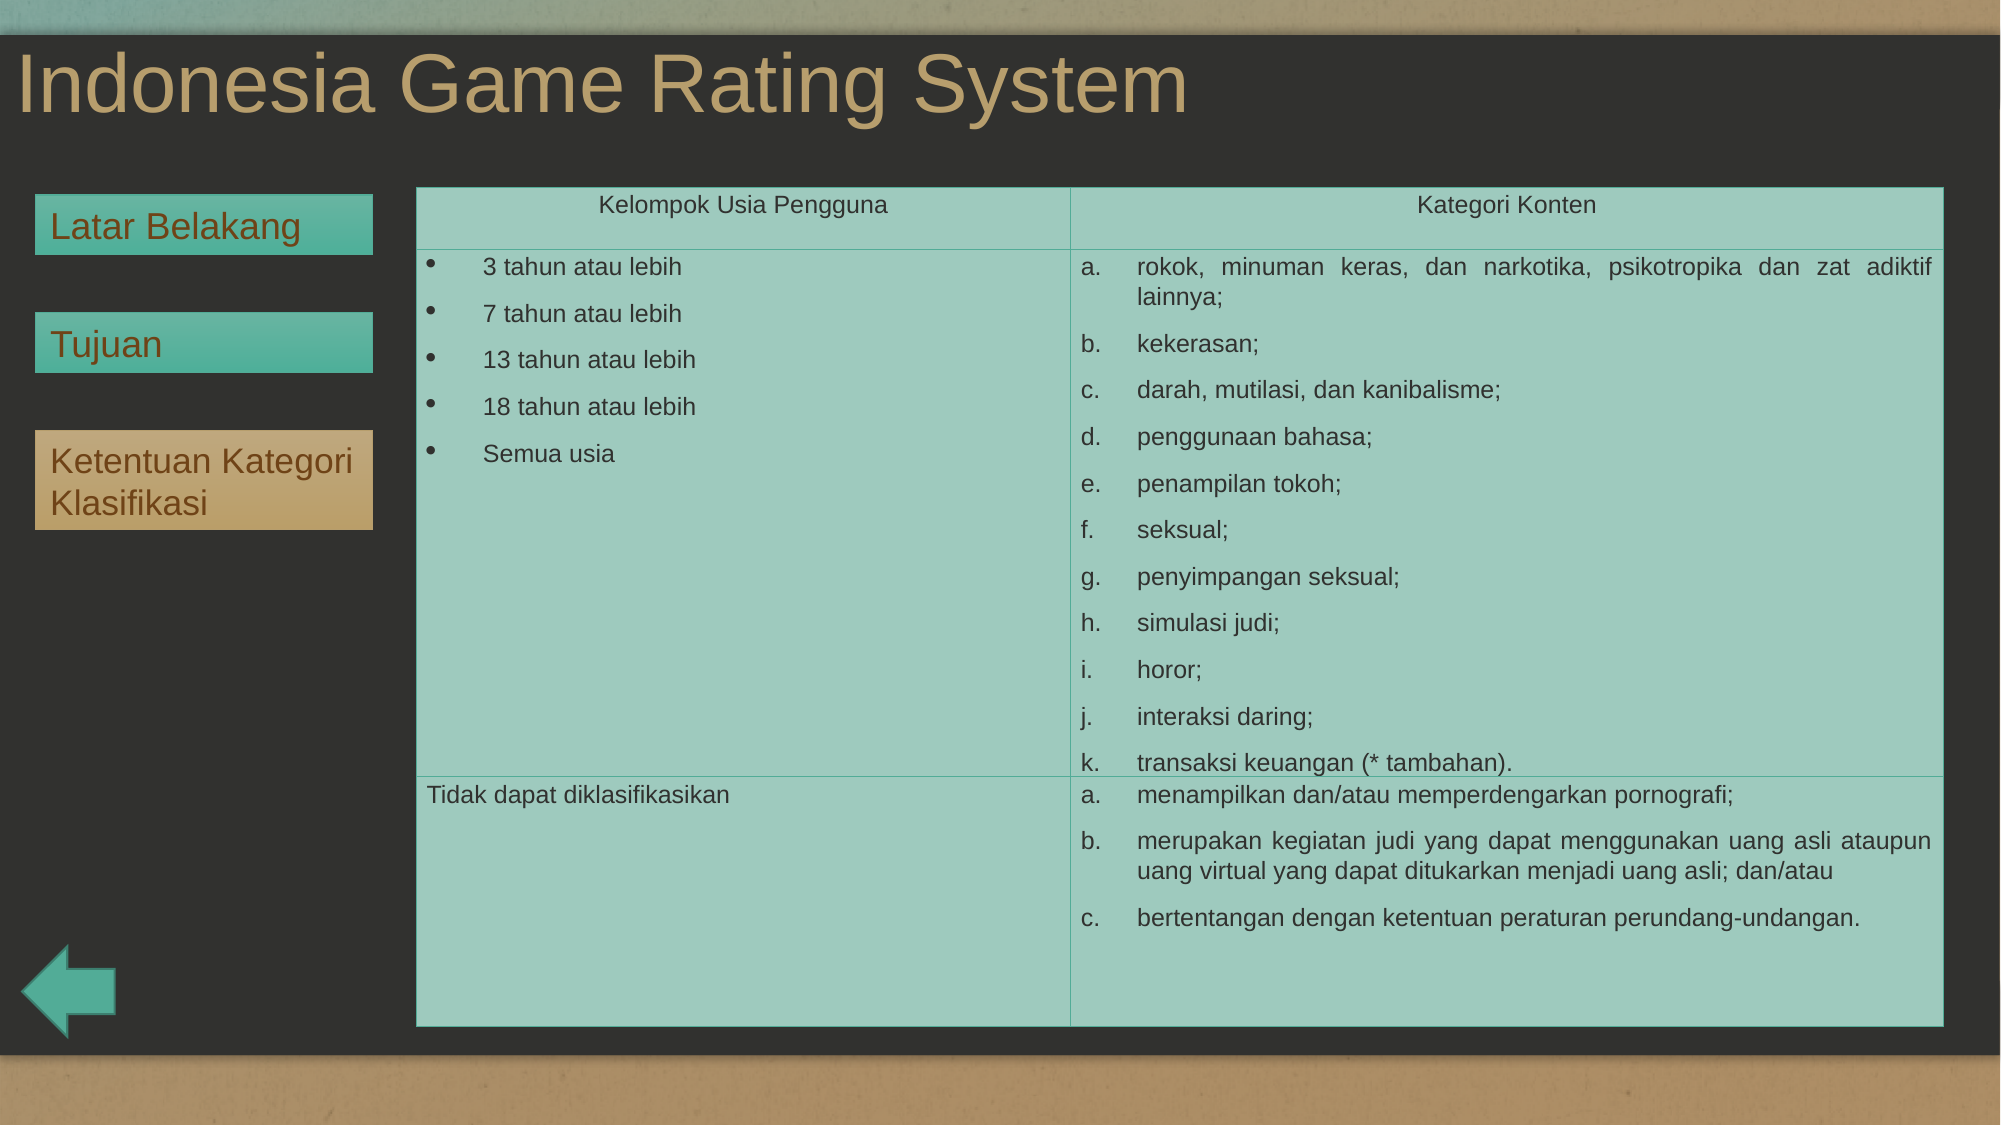

# Indonesia Game Rating System
| Kelompok Usia Pengguna | Kategori Konten |
| --- | --- |
| 3 tahun atau lebih 7 tahun atau lebih 13 tahun atau lebih 18 tahun atau lebih Semua usia | rokok, minuman keras, dan narkotika, psikotropika dan zat adiktif lainnya; kekerasan; darah, mutilasi, dan kanibalisme; penggunaan bahasa; penampilan tokoh; seksual; penyimpangan seksual; simulasi judi; horor; interaksi daring; transaksi keuangan (\* tambahan). |
| Tidak dapat diklasifikasikan | menampilkan dan/atau memperdengarkan pornografi; merupakan kegiatan judi yang dapat menggunakan uang asli ataupun uang virtual yang dapat ditukarkan menjadi uang asli; dan/atau bertentangan dengan ketentuan peraturan perundang-undangan. |
Latar Belakang
Tujuan
Ketentuan Kategori Klasifikasi